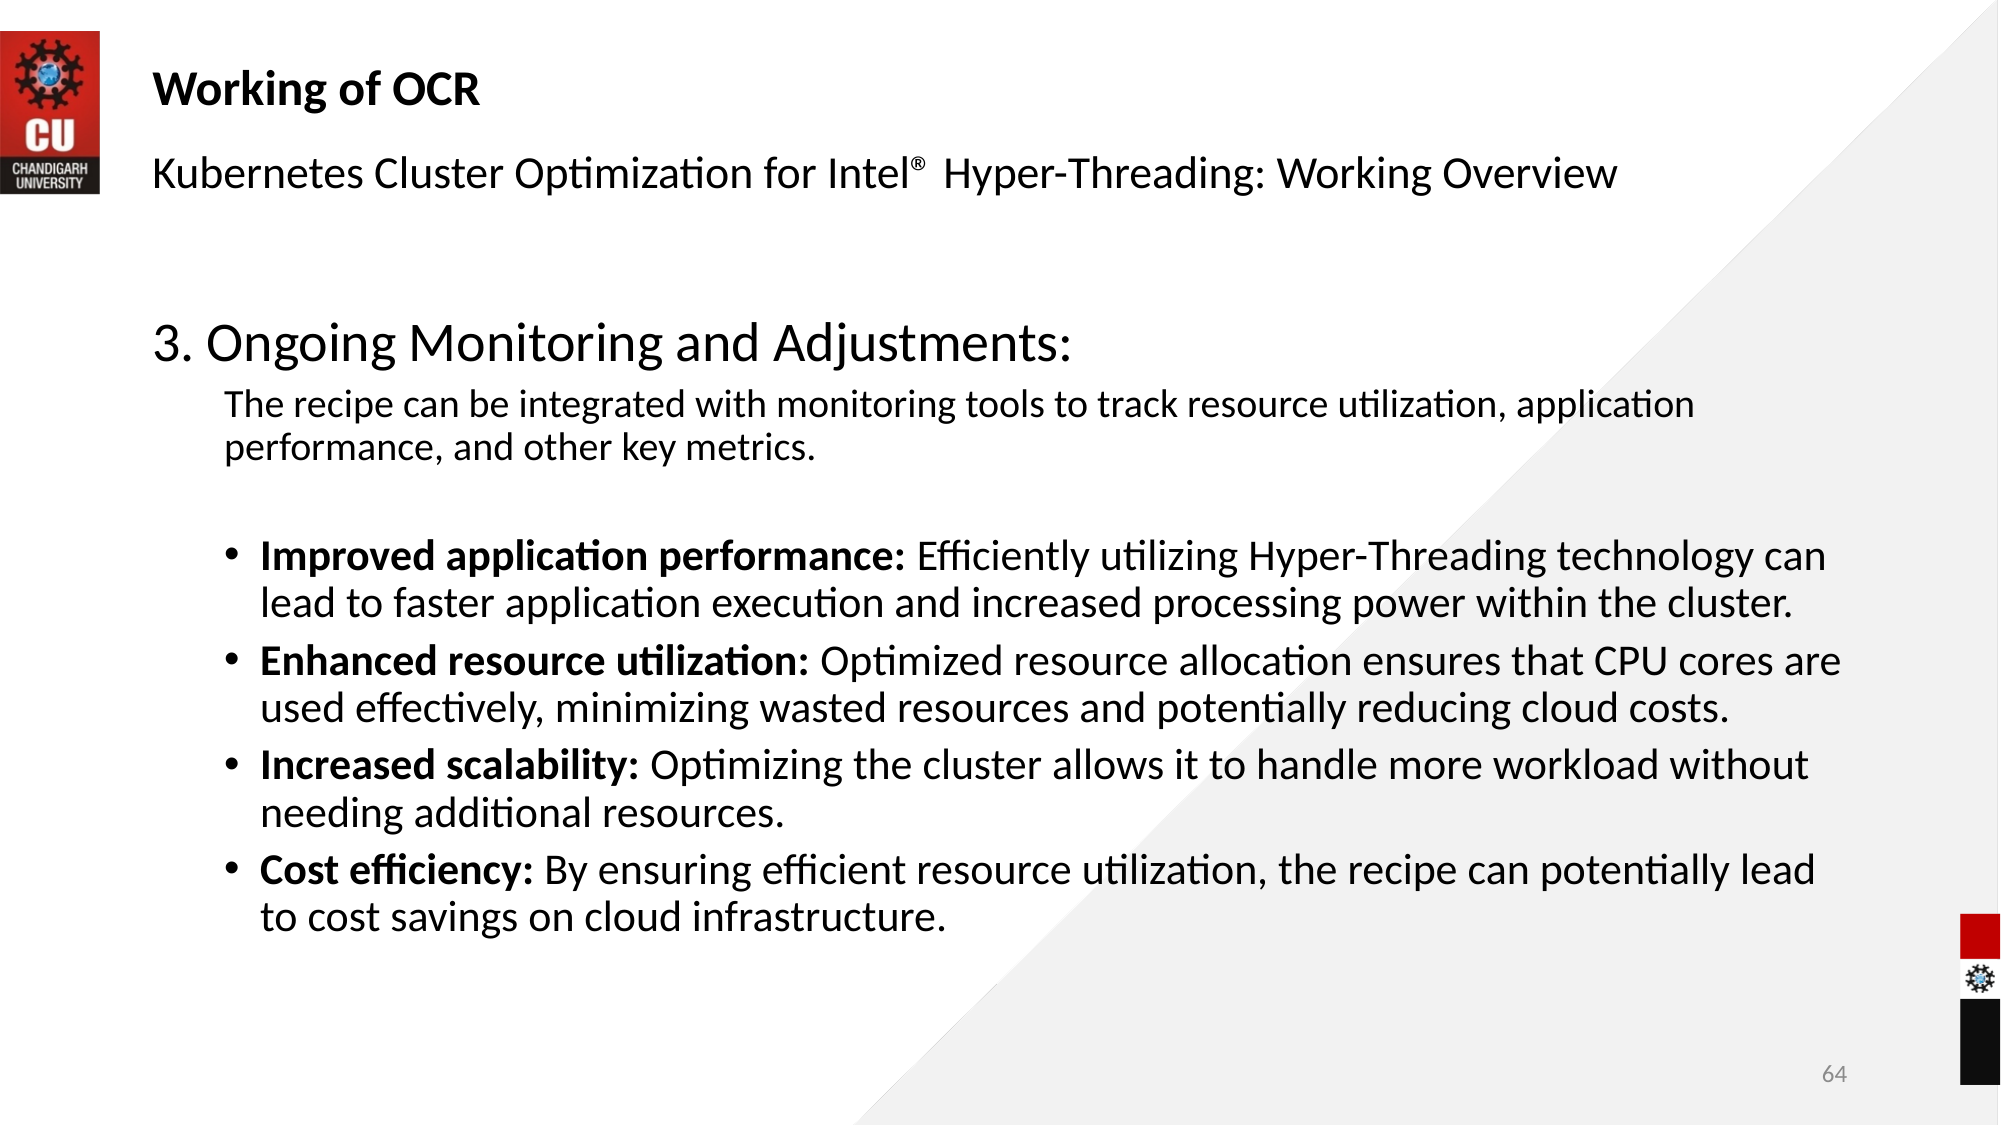

Working of OCR
Kubernetes Cluster Optimization for Intel® Hyper-Threading: Working Overview
3. Ongoing Monitoring and Adjustments:
The recipe can be integrated with monitoring tools to track resource utilization, application performance, and other key metrics.

Improved application performance: Efficiently utilizing Hyper-Threading technology can lead to faster application execution and increased processing power within the cluster.
Enhanced resource utilization: Optimized resource allocation ensures that CPU cores are used effectively, minimizing wasted resources and potentially reducing cloud costs.
Increased scalability: Optimizing the cluster allows it to handle more workload without needing additional resources.
Cost efficiency: By ensuring efficient resource utilization, the recipe can potentially lead to cost savings on cloud infrastructure.

64